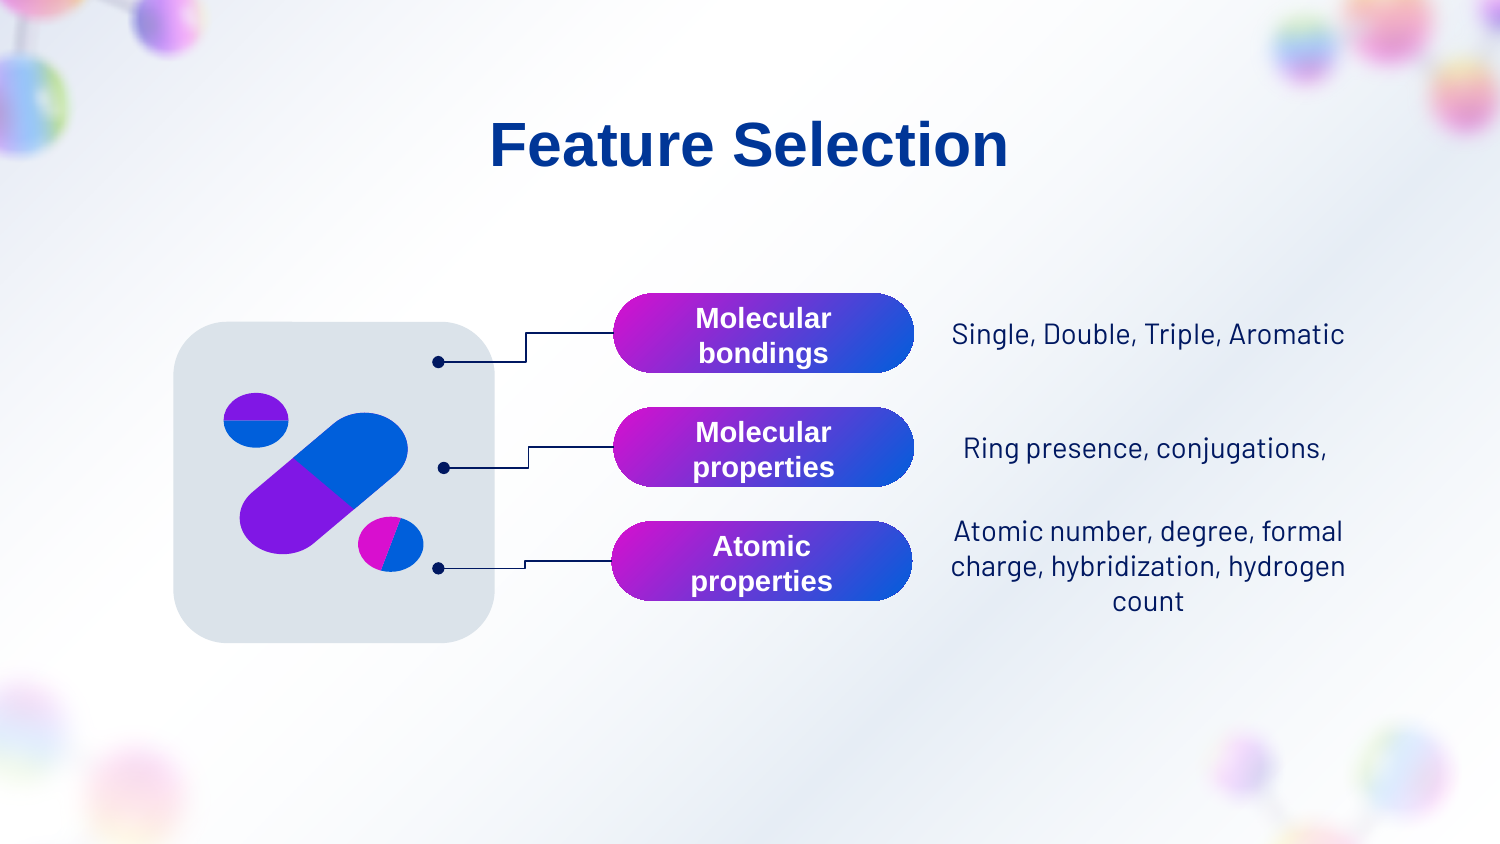

# Feature Selection

Molecular bondings
Jupiter
Single, Double, Triple, Aromatic

Molecular properties
Jupiter
Ring presence, conjugations,
Atomic number, degree, formal charge, hybridization, hydrogen count

Atomic properties
Jupiter